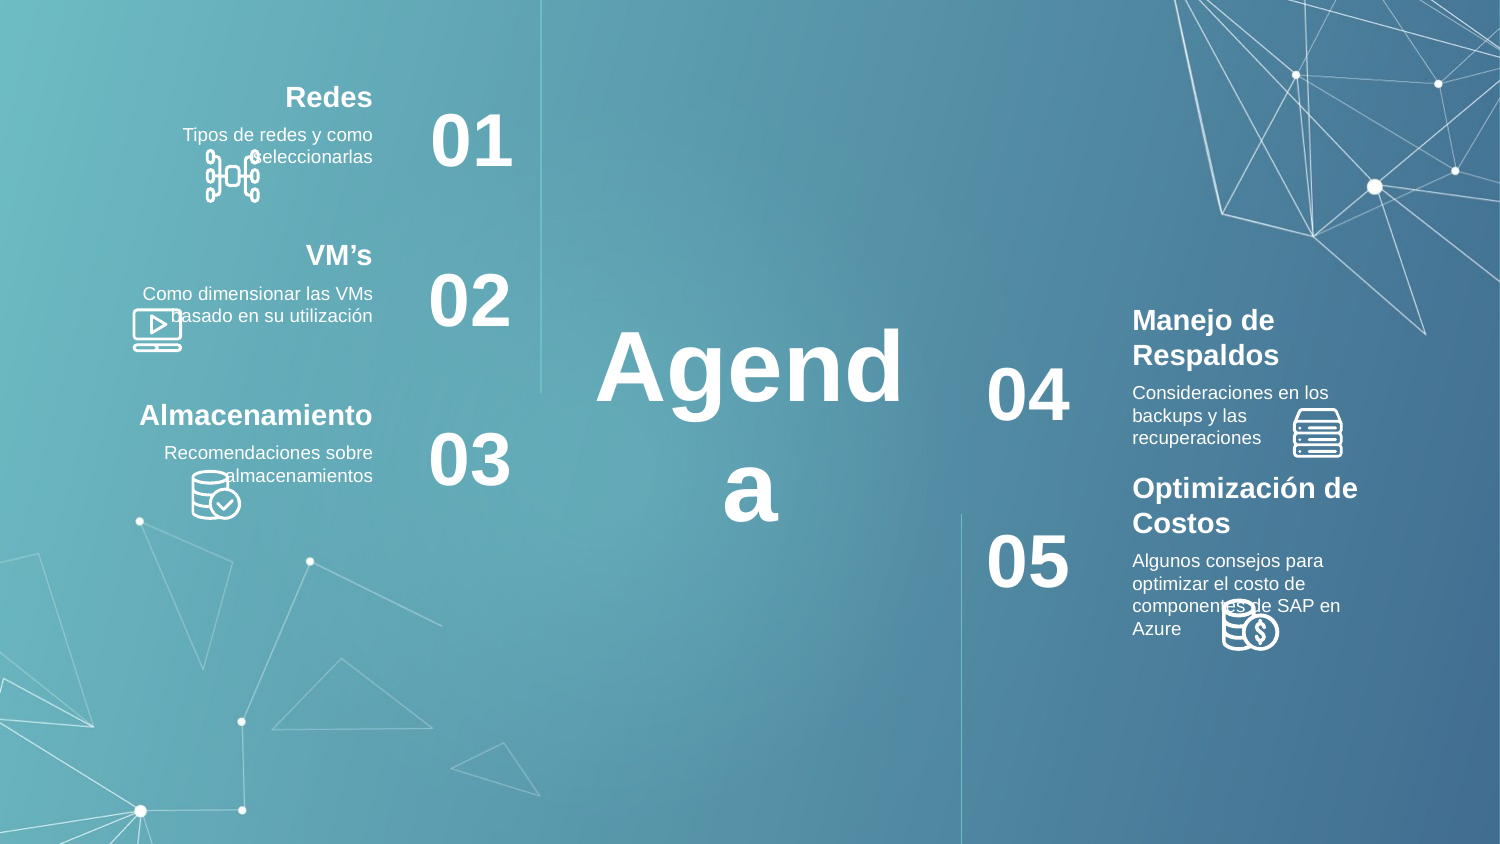

Redes
01
Tipos de redes y como seleccionarlas

VM’s
02
Como dimensionar las VMs basado en su utilización
Manejo de Respaldos

04
# Agenda
Almacenamiento
Consideraciones en los backups y las recuperaciones
03

Recomendaciones sobre almacenamientos
Optimización de Costos

05
Algunos consejos para optimizar el costo de componentes de SAP en Azure